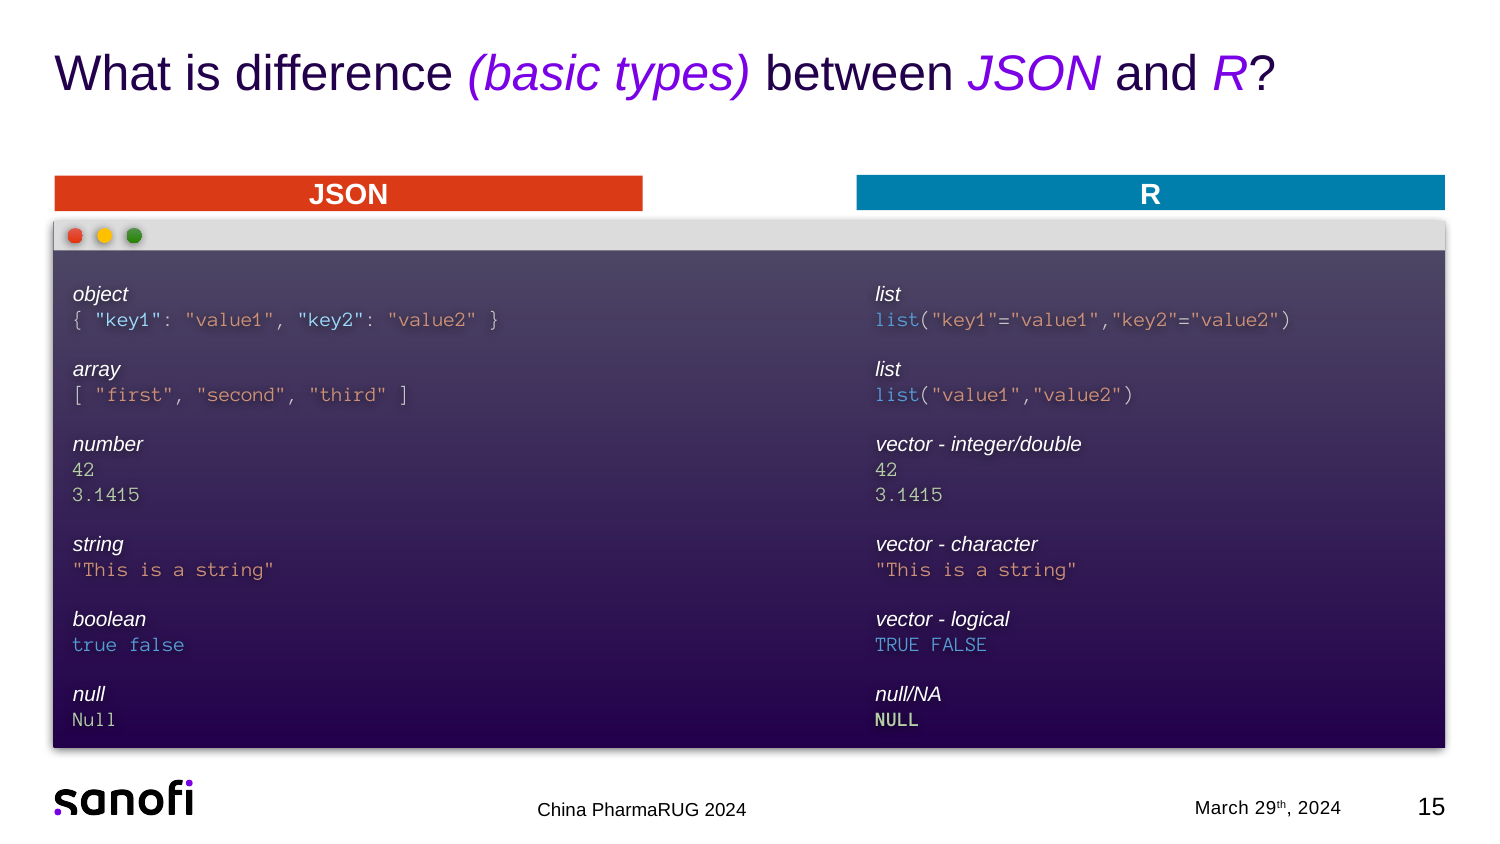

# What is difference (basic types) between JSON and R?
R
JSON

list
list("key1"="value1","key2"="value2")

list
list("value1","value2")

vector - integer/double
42
3.1415

vector - character
"This is a string"

vector - logical
TRUE FALSE

null/NA
NULL

object
{ "key1": "value1", "key2": "value2" }

array
[ "first", "second", "third" ]

number
42
3.1415

string
"This is a string"

boolean
true false

null
Null
15
March 29th, 2024
China PharmaRUG 2024